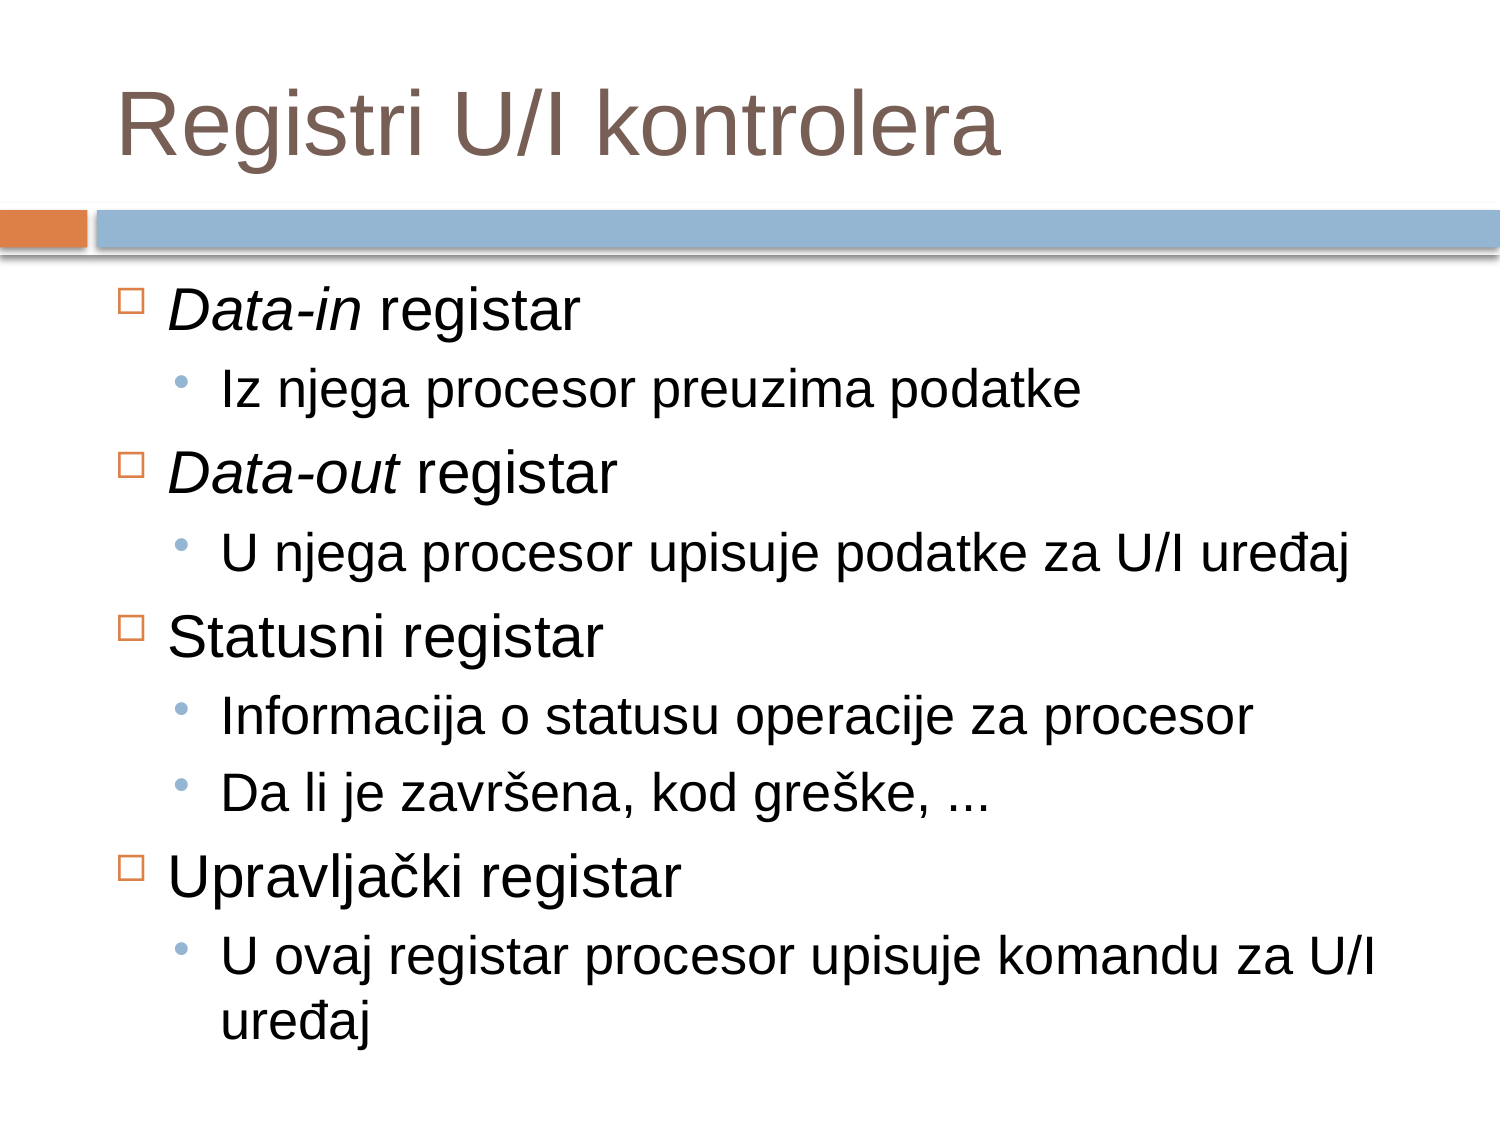

# Registri U/I kontrolera
Data-in registar
Iz njega procesor preuzima podatke
Data-out registar
U njega procesor upisuje podatke za U/I uređaj
Statusni registar
Informacija o statusu operacije za procesor
Da li je završena, kod greške, ...
Upravljački registar
U ovaj registar procesor upisuje komandu za U/I uređaj